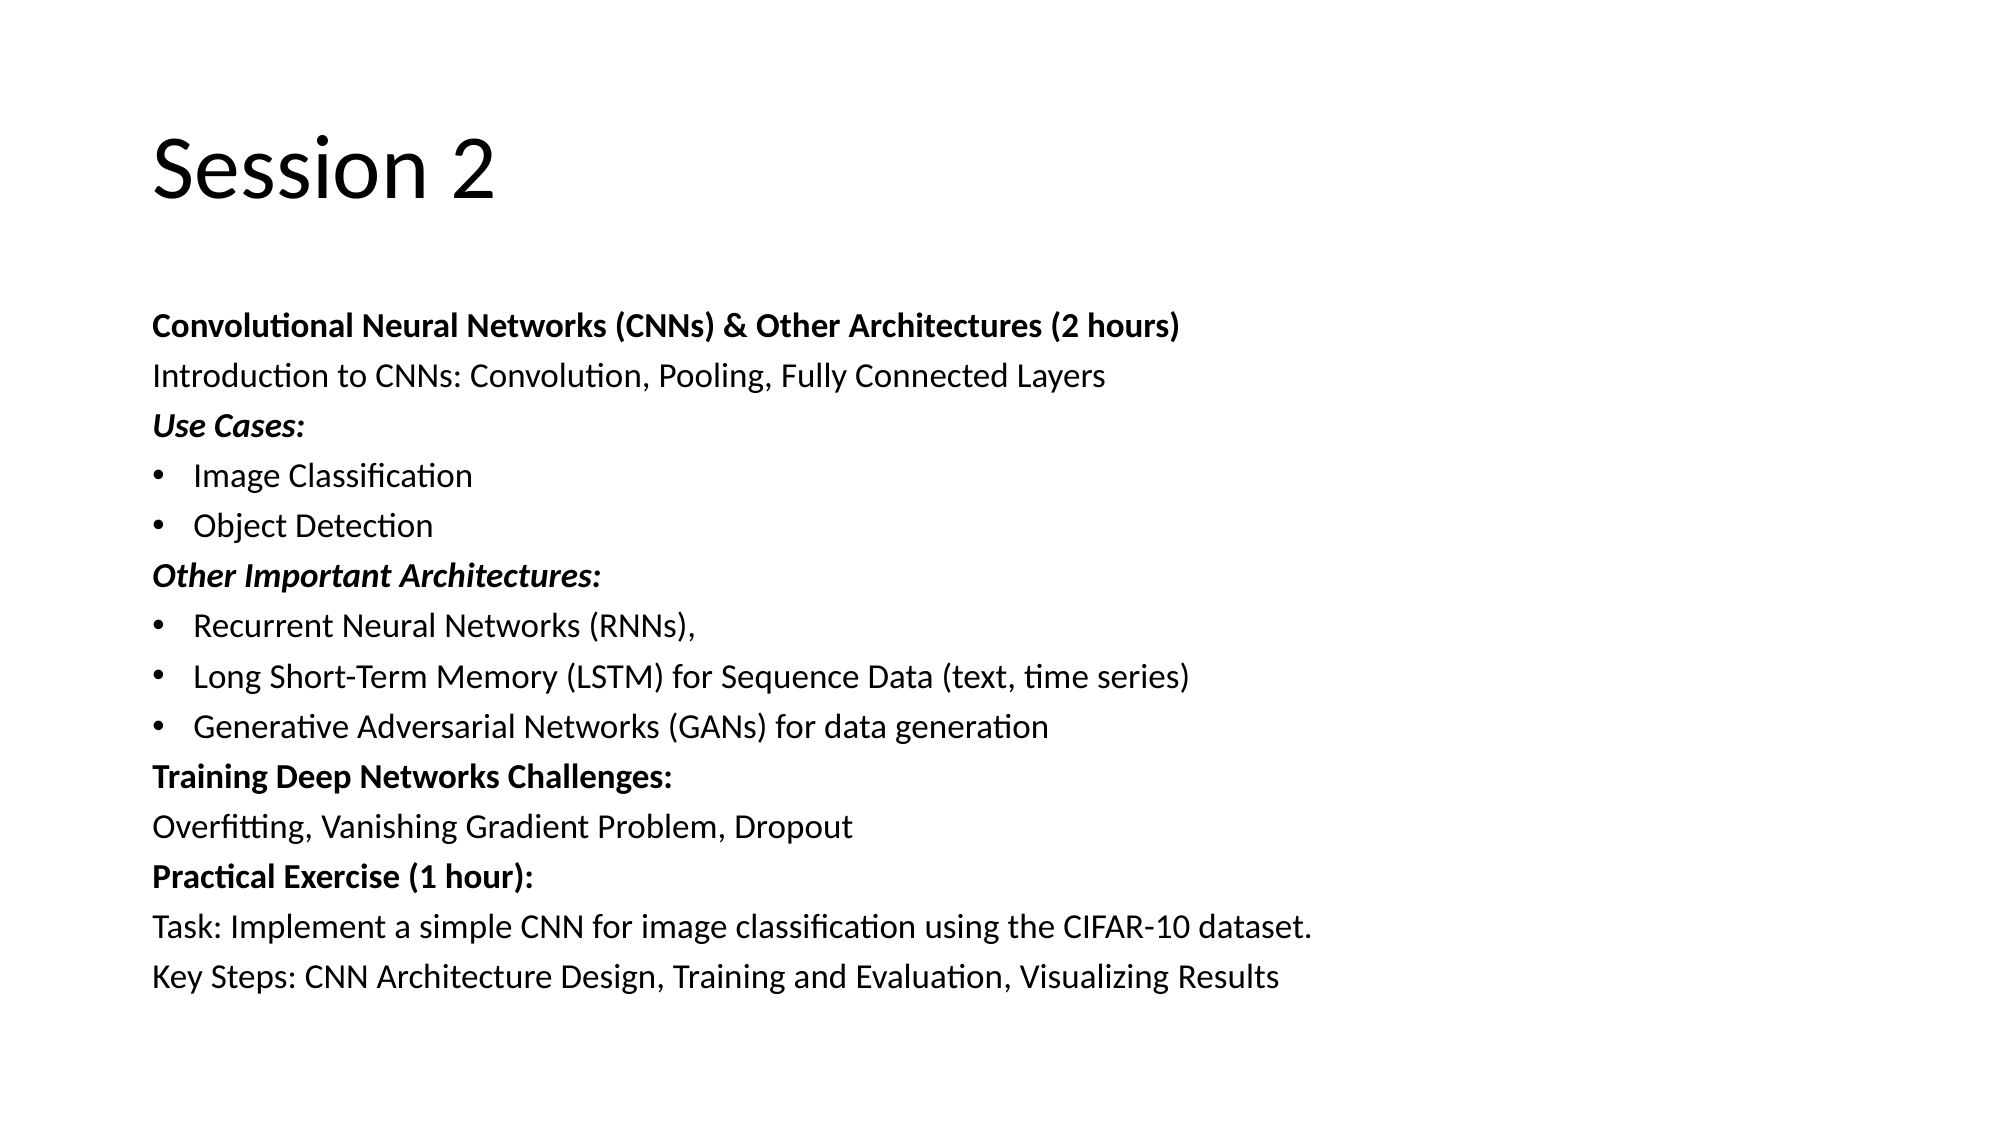

# Session 2
Convolutional Neural Networks (CNNs) & Other Architectures (2 hours)
Introduction to CNNs: Convolution, Pooling, Fully Connected Layers
Use Cases:
Image Classification
Object Detection
Other Important Architectures:
Recurrent Neural Networks (RNNs),
Long Short-Term Memory (LSTM) for Sequence Data (text, time series)
Generative Adversarial Networks (GANs) for data generation
Training Deep Networks Challenges:
Overfitting, Vanishing Gradient Problem, Dropout
Practical Exercise (1 hour):
Task: Implement a simple CNN for image classification using the CIFAR-10 dataset.
Key Steps: CNN Architecture Design, Training and Evaluation, Visualizing Results